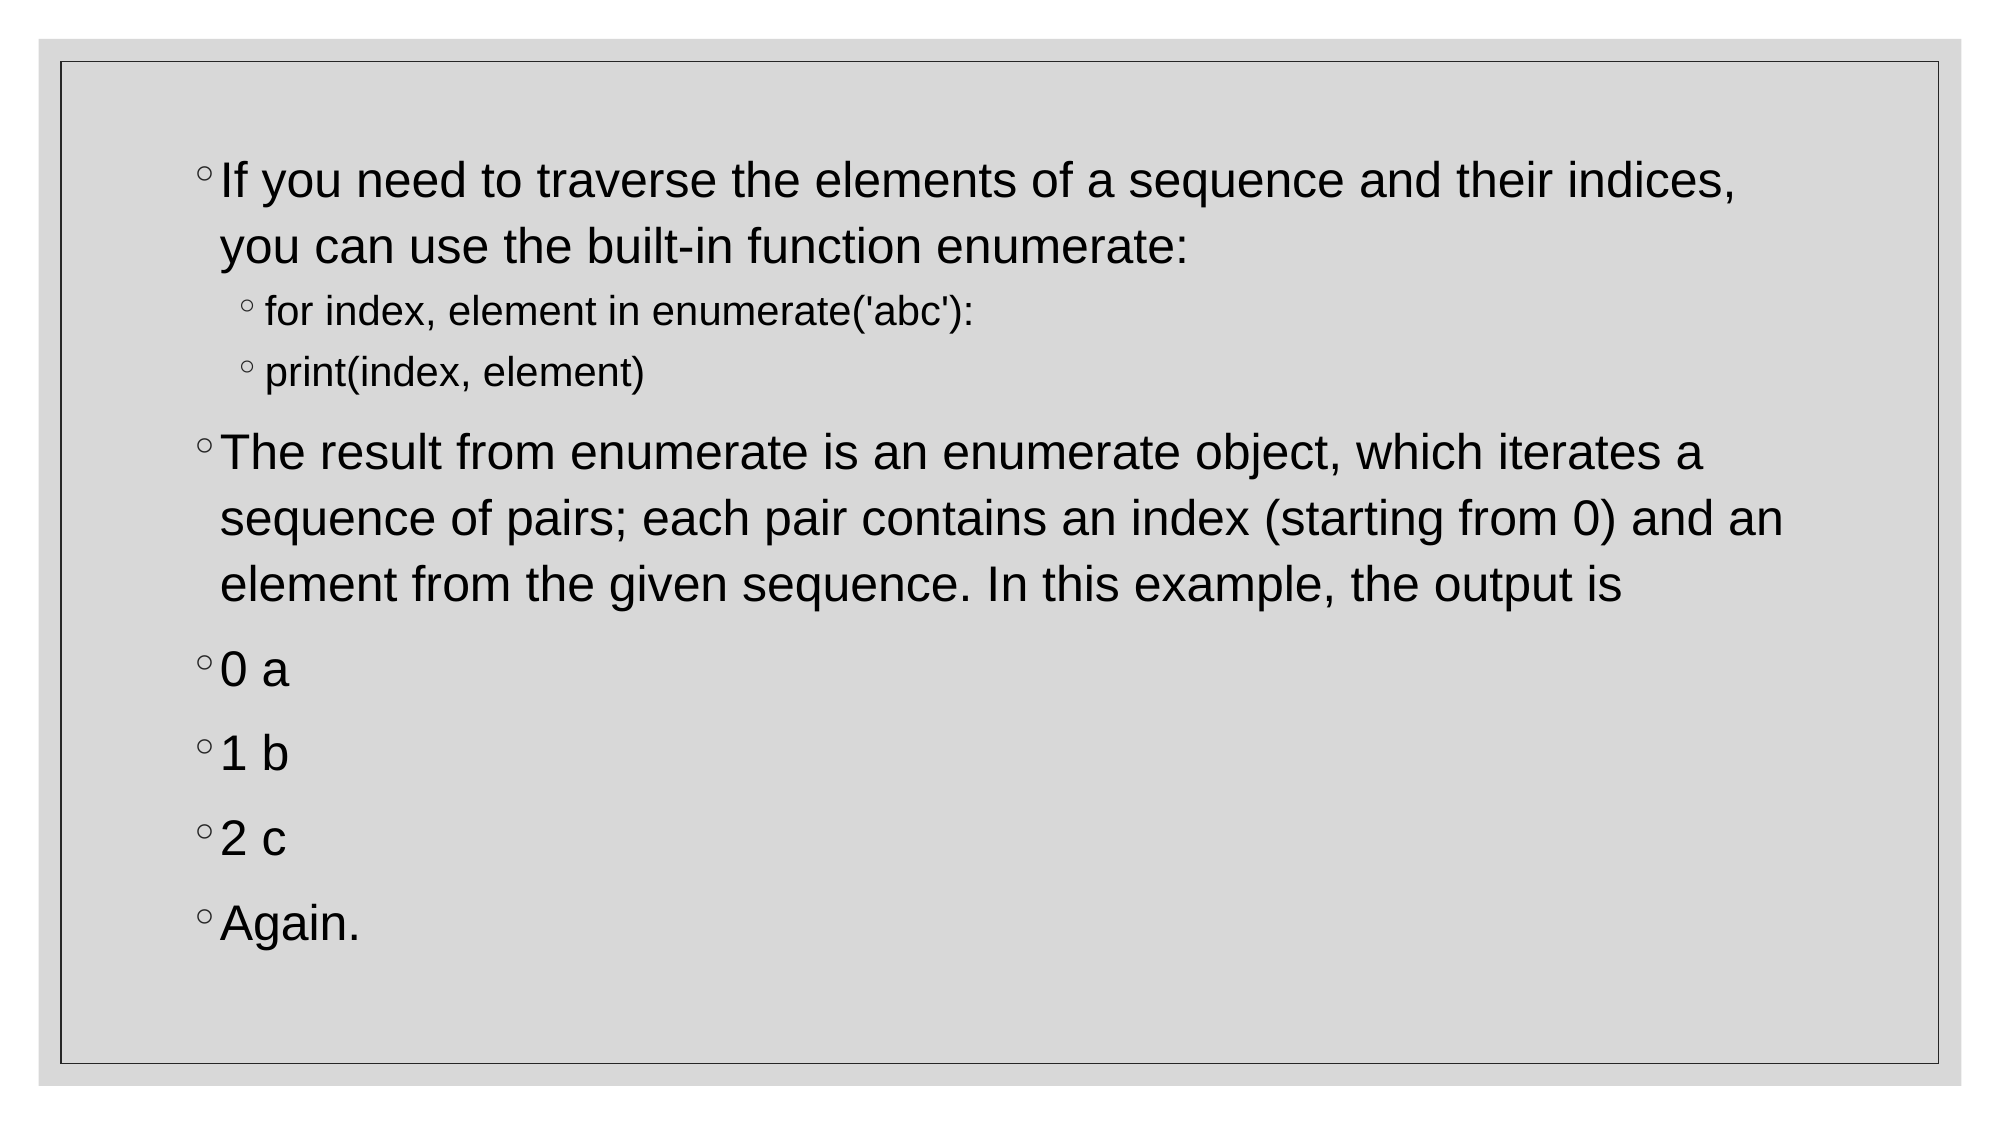

If you need to traverse the elements of a sequence and their indices, you can use the built-in function enumerate:
for index, element in enumerate('abc'):
print(index, element)
The result from enumerate is an enumerate object, which iterates a sequence of pairs; each pair contains an index (starting from 0) and an element from the given sequence. In this example, the output is
0 a
1 b
2 c
Again.